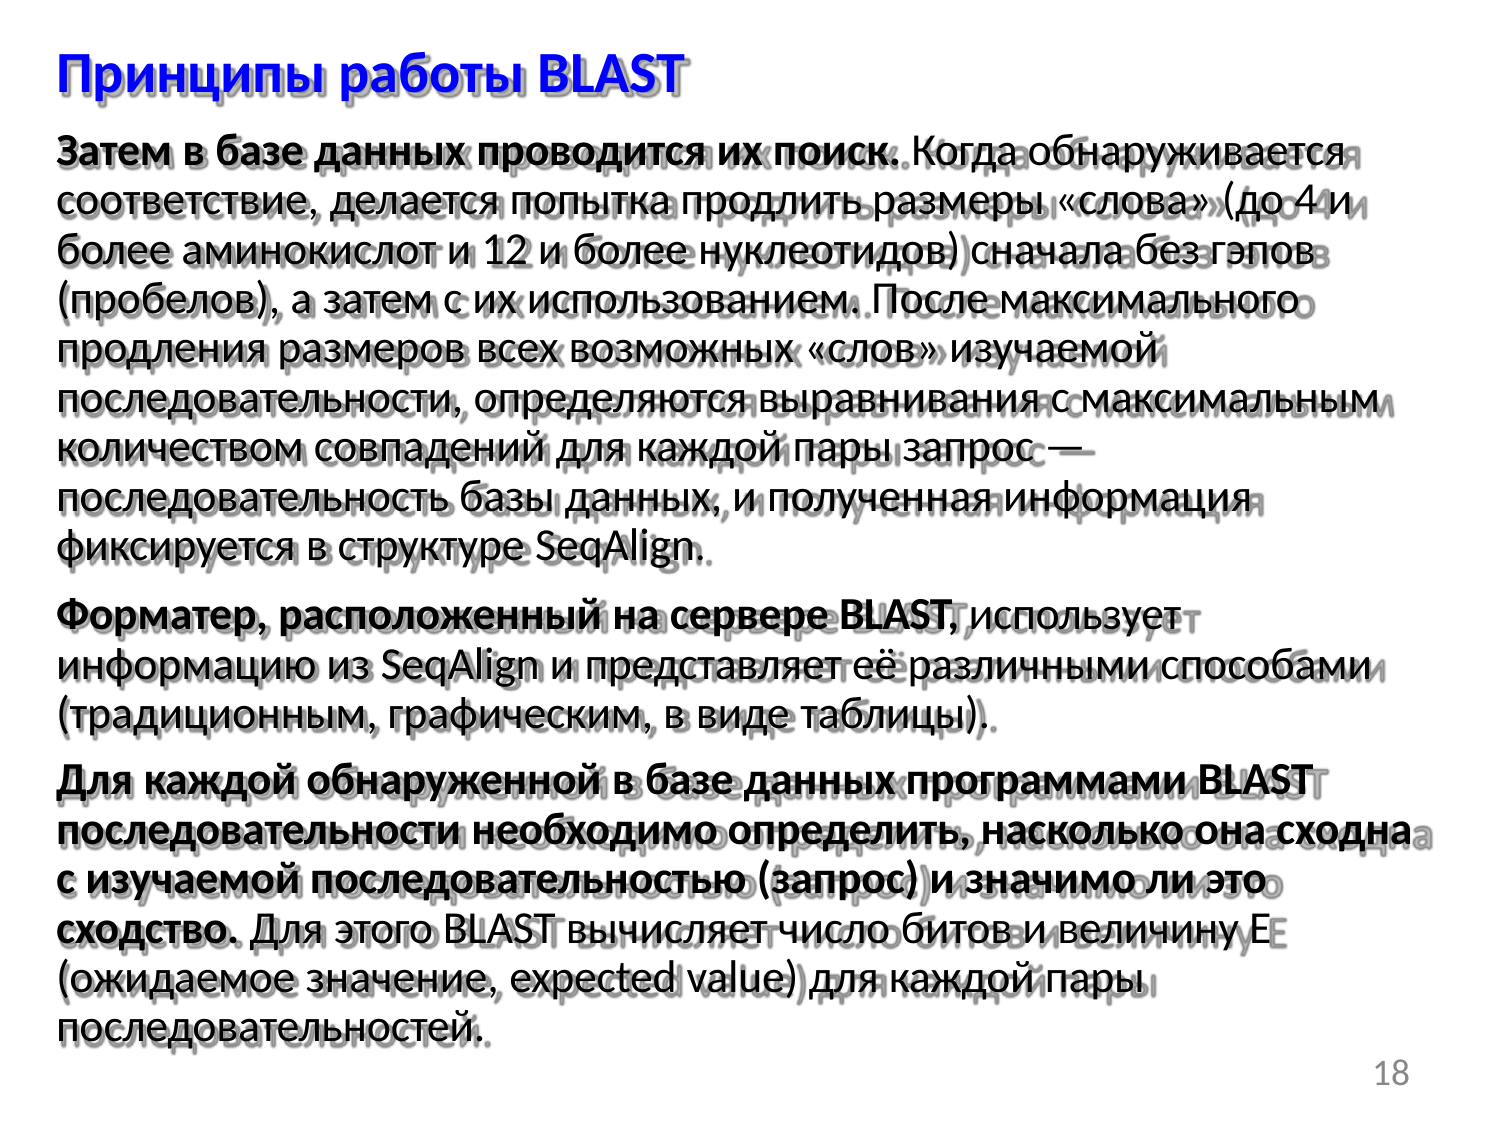

# Принципы работы BLAST

Затем в базе данных проводится их поиск. Когда обнаруживается  соответствие, делается попытка продлить размеры «слова» (до 4 и  более аминокислот и 12 и более нуклеотидов) сначала без гэпов  (пробелов), а затем с их использованием. После максимального  продления размеров всех возможных «слов» изучаемой  последовательности, определяются выравнивания с максимальным  количеством совпадений для каждой пары запрос —  последовательность базы данных, и полученная информация  фиксируется в структуре SeqAlign.
Форматер, расположенный на сервере BLAST, использует  информацию из SeqAlign и представляет её различными способами  (традиционным, графическим, в виде таблицы).
Для каждой обнаруженной в базе данных программами BLAST  последовательности необходимо определить, насколько она сходна  с изучаемой последовательностью (запрос) и значимо ли это  сходство. Для этого BLAST вычисляет число битов и величину Е  (ожидаемое значение, expected value) для каждой пары  последовательностей.

18